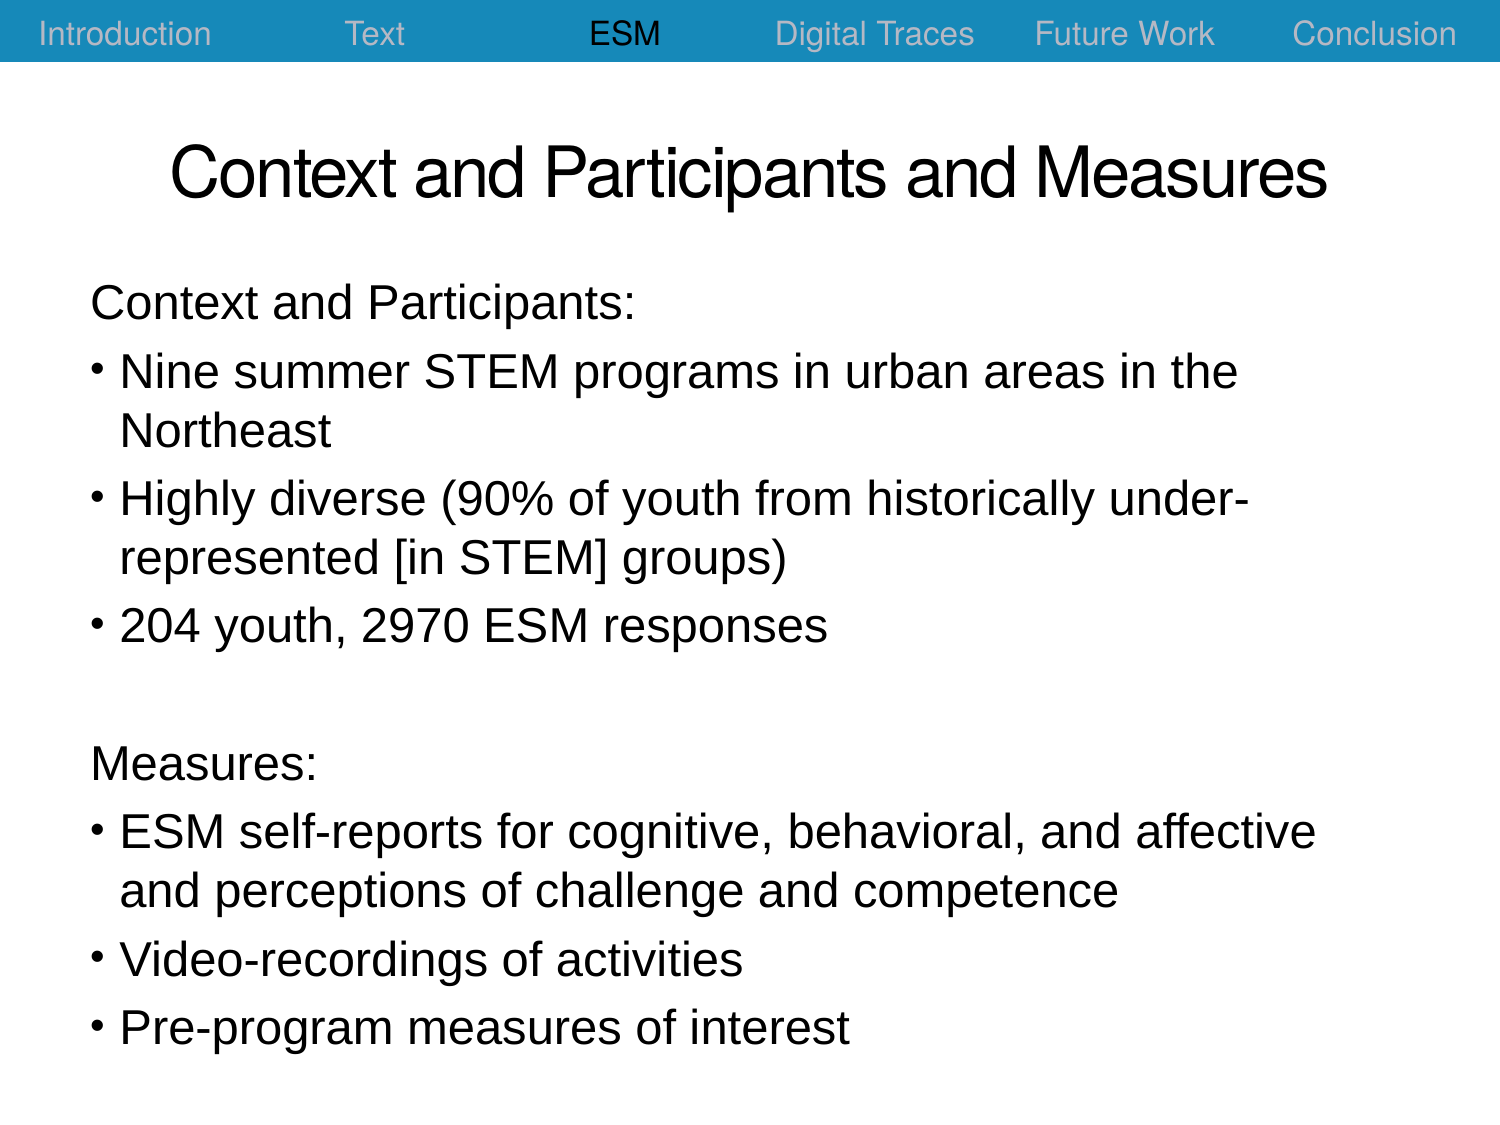

| Introduction | Text | ESM | Digital Traces | Future Work | Conclusion |
| --- | --- | --- | --- | --- | --- |
# Context and Participants and Measures
Context and Participants:
Nine summer STEM programs in urban areas in the Northeast
Highly diverse (90% of youth from historically under-represented [in STEM] groups)
204 youth, 2970 ESM responses

Measures:
ESM self-reports for cognitive, behavioral, and affective and perceptions of challenge and competence
Video-recordings of activities
Pre-program measures of interest